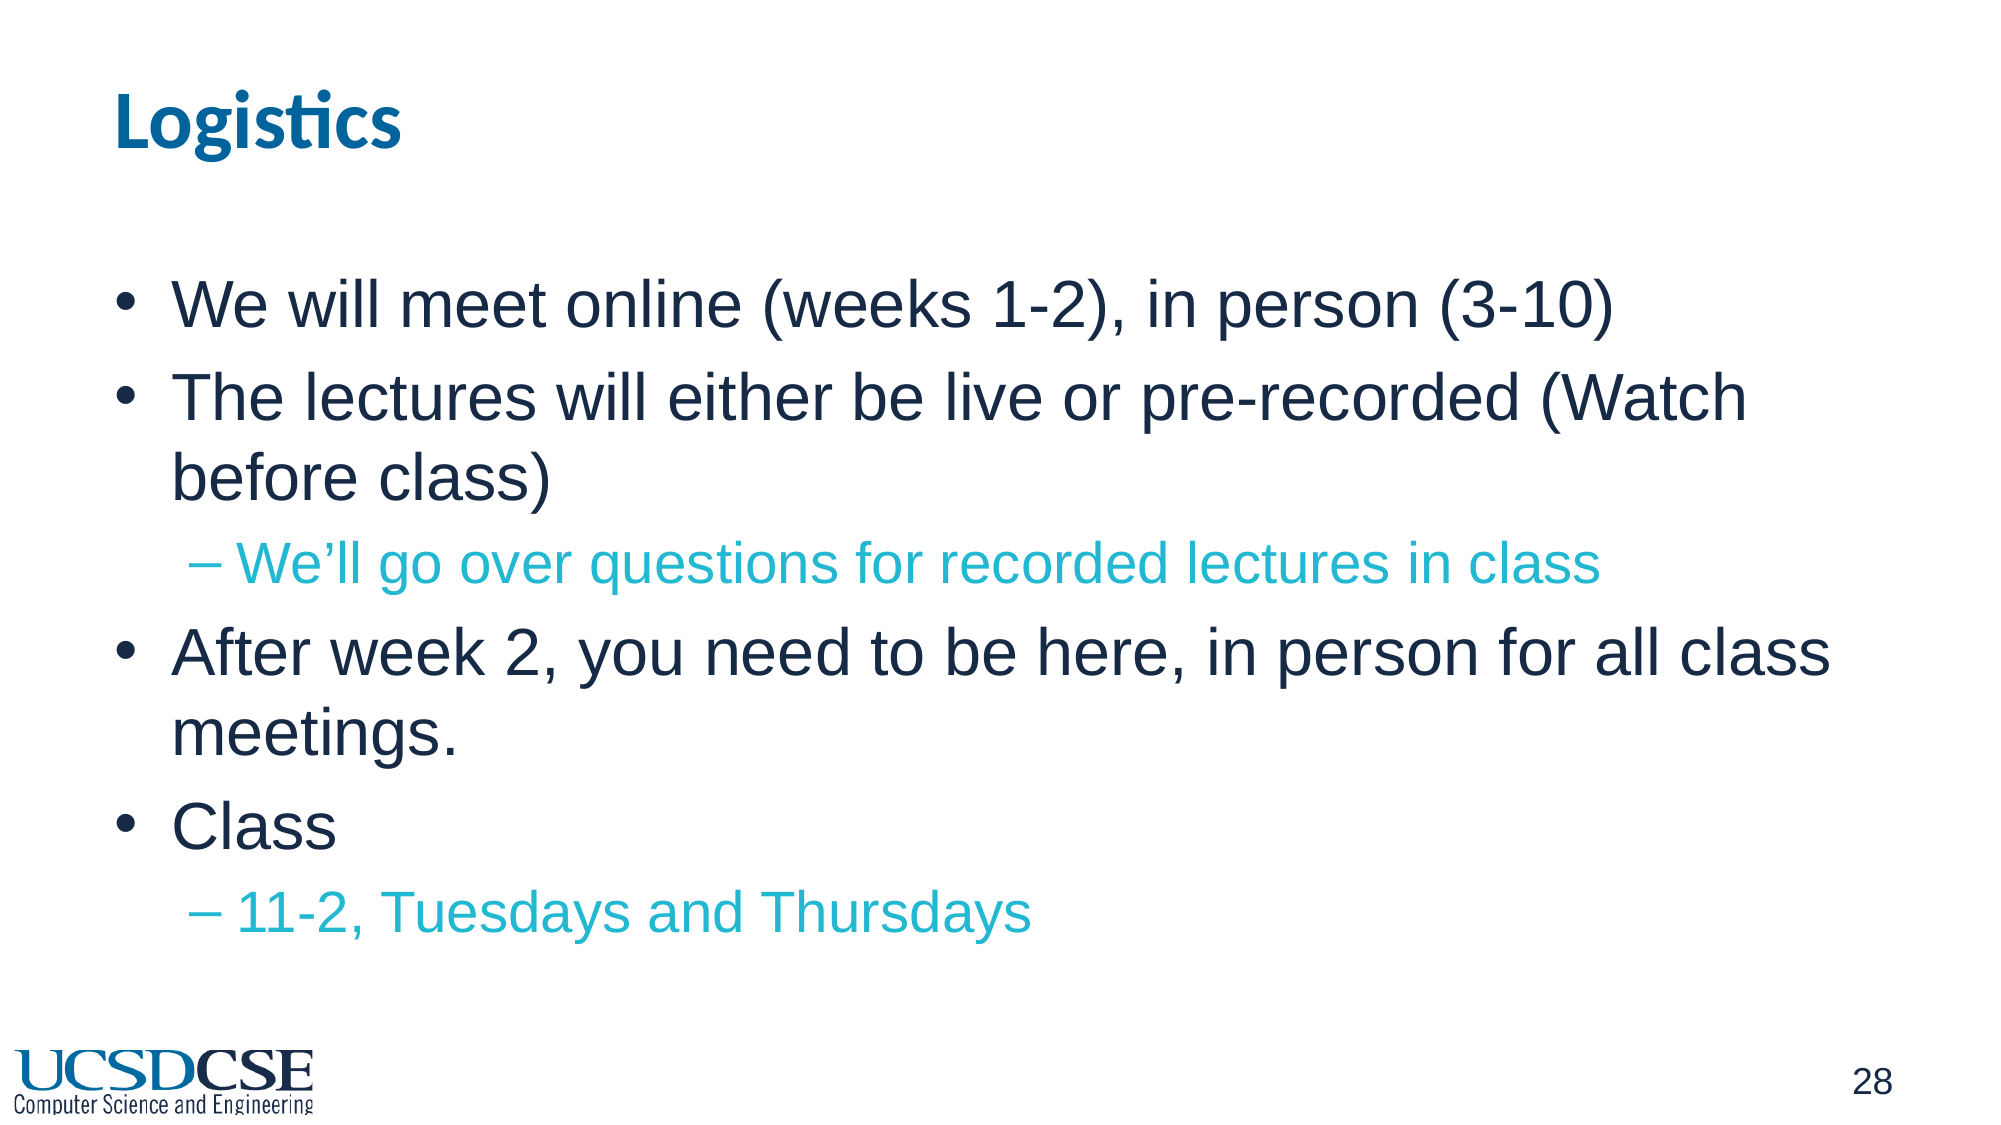

# Logistics
We will meet online (weeks 1-2), in person (3-10)
The lectures will either be live or pre-recorded (Watch before class)
We’ll go over questions for recorded lectures in class
After week 2, you need to be here, in person for all class meetings.
Class
11-2, Tuesdays and Thursdays